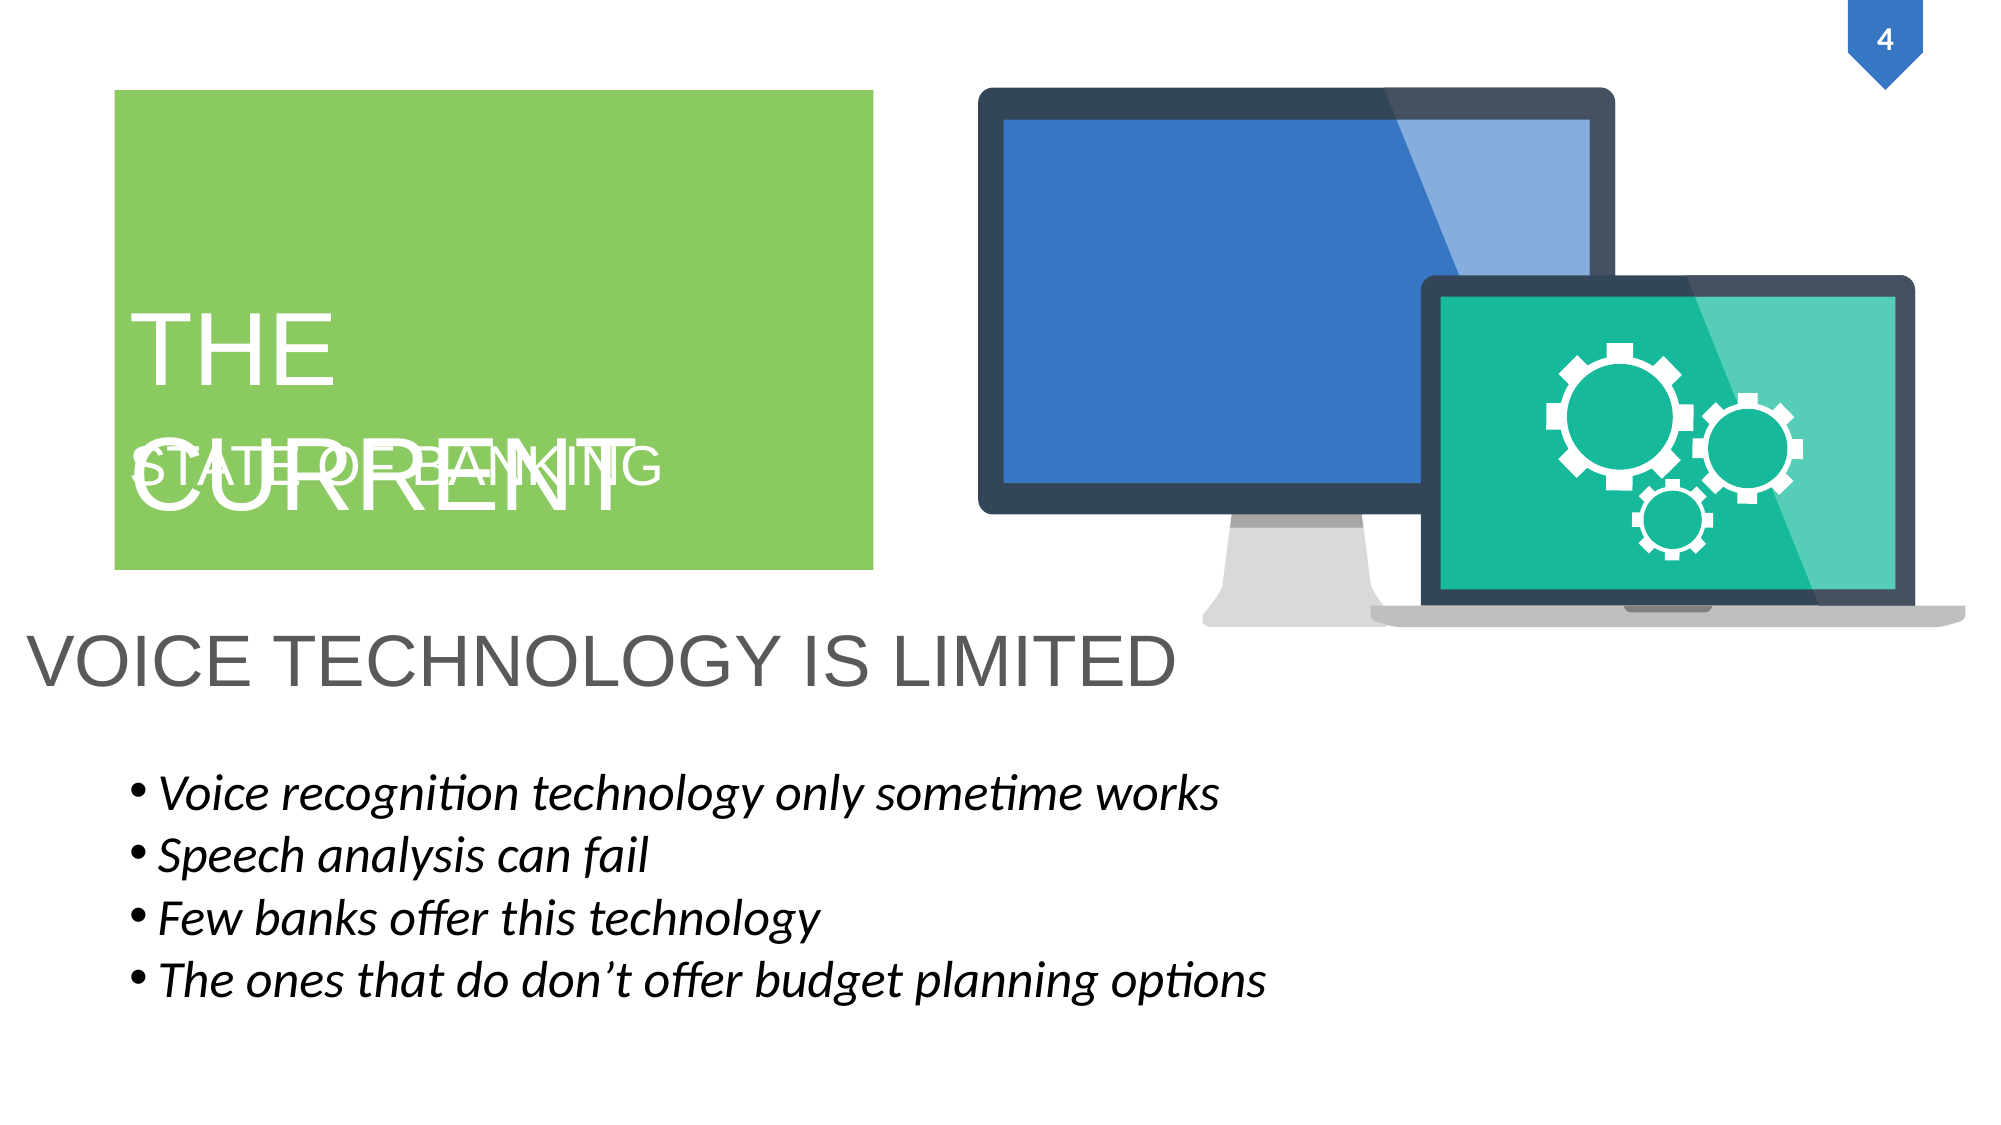

THE CURRENT

STATE OF BANKING

VOICE TECHNOLOGY IS LIMITED
NFC
Voice recognition technology only sometime works
Speech analysis can fail
Few banks offer this technology
The ones that do don’t offer budget planning options